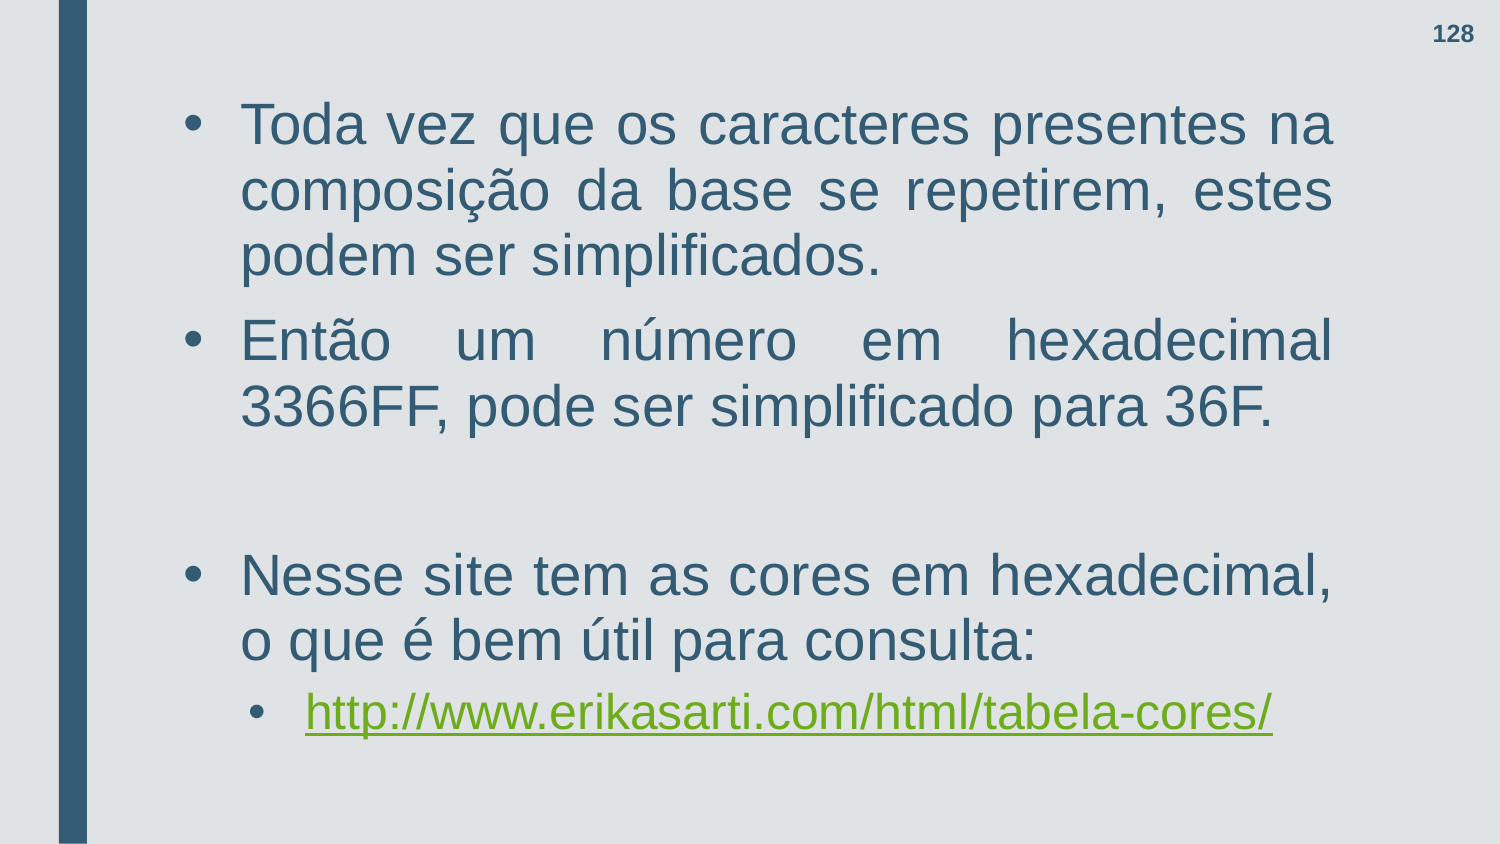

128
Toda vez que os caracteres presentes na composição da base se repetirem, estes podem ser simplificados.
Então um número em hexadecimal 3366FF, pode ser simplificado para 36F.

Nesse site tem as cores em hexadecimal, o que é bem útil para consulta:
http://www.erikasarti.com/html/tabela-cores/